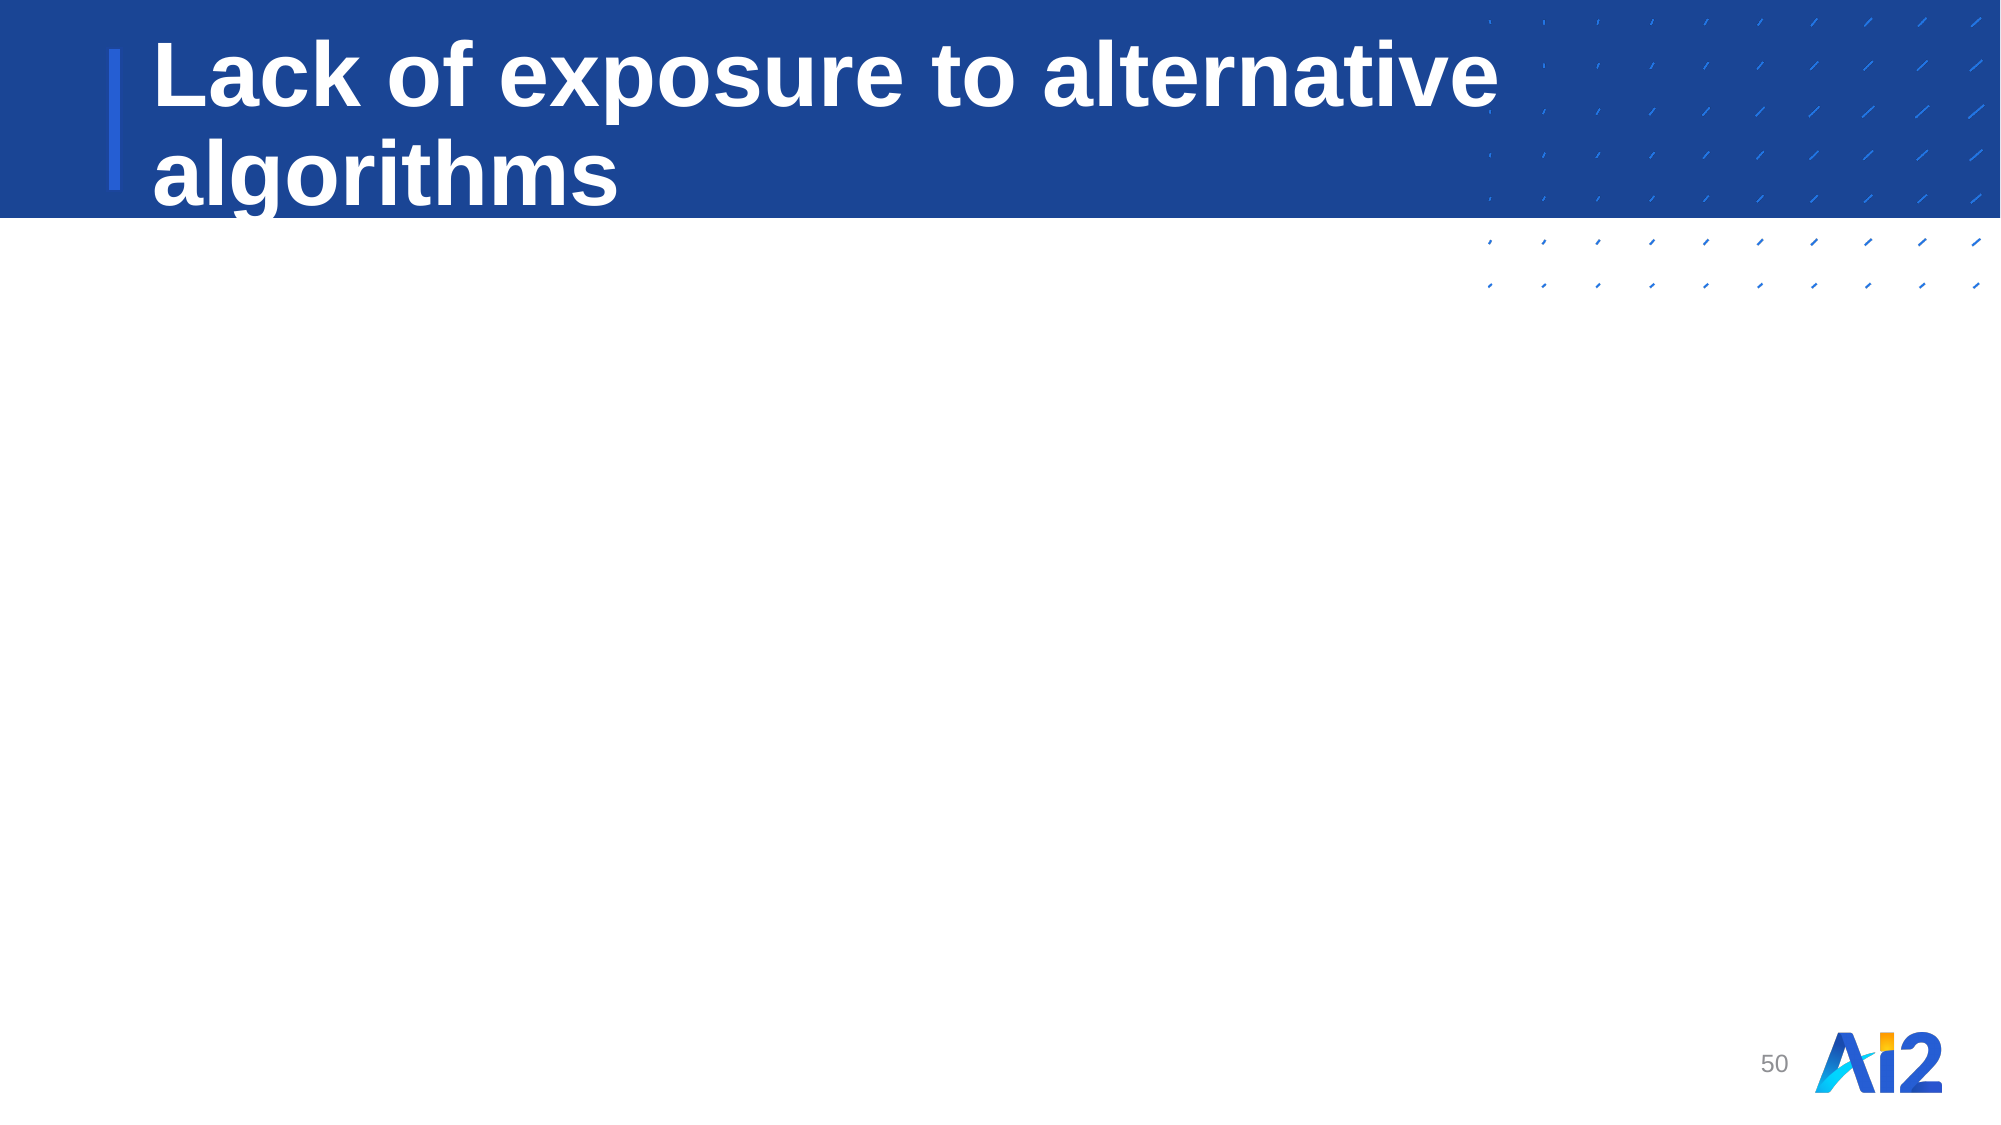

# Lack of exposure to alternative algorithms

50